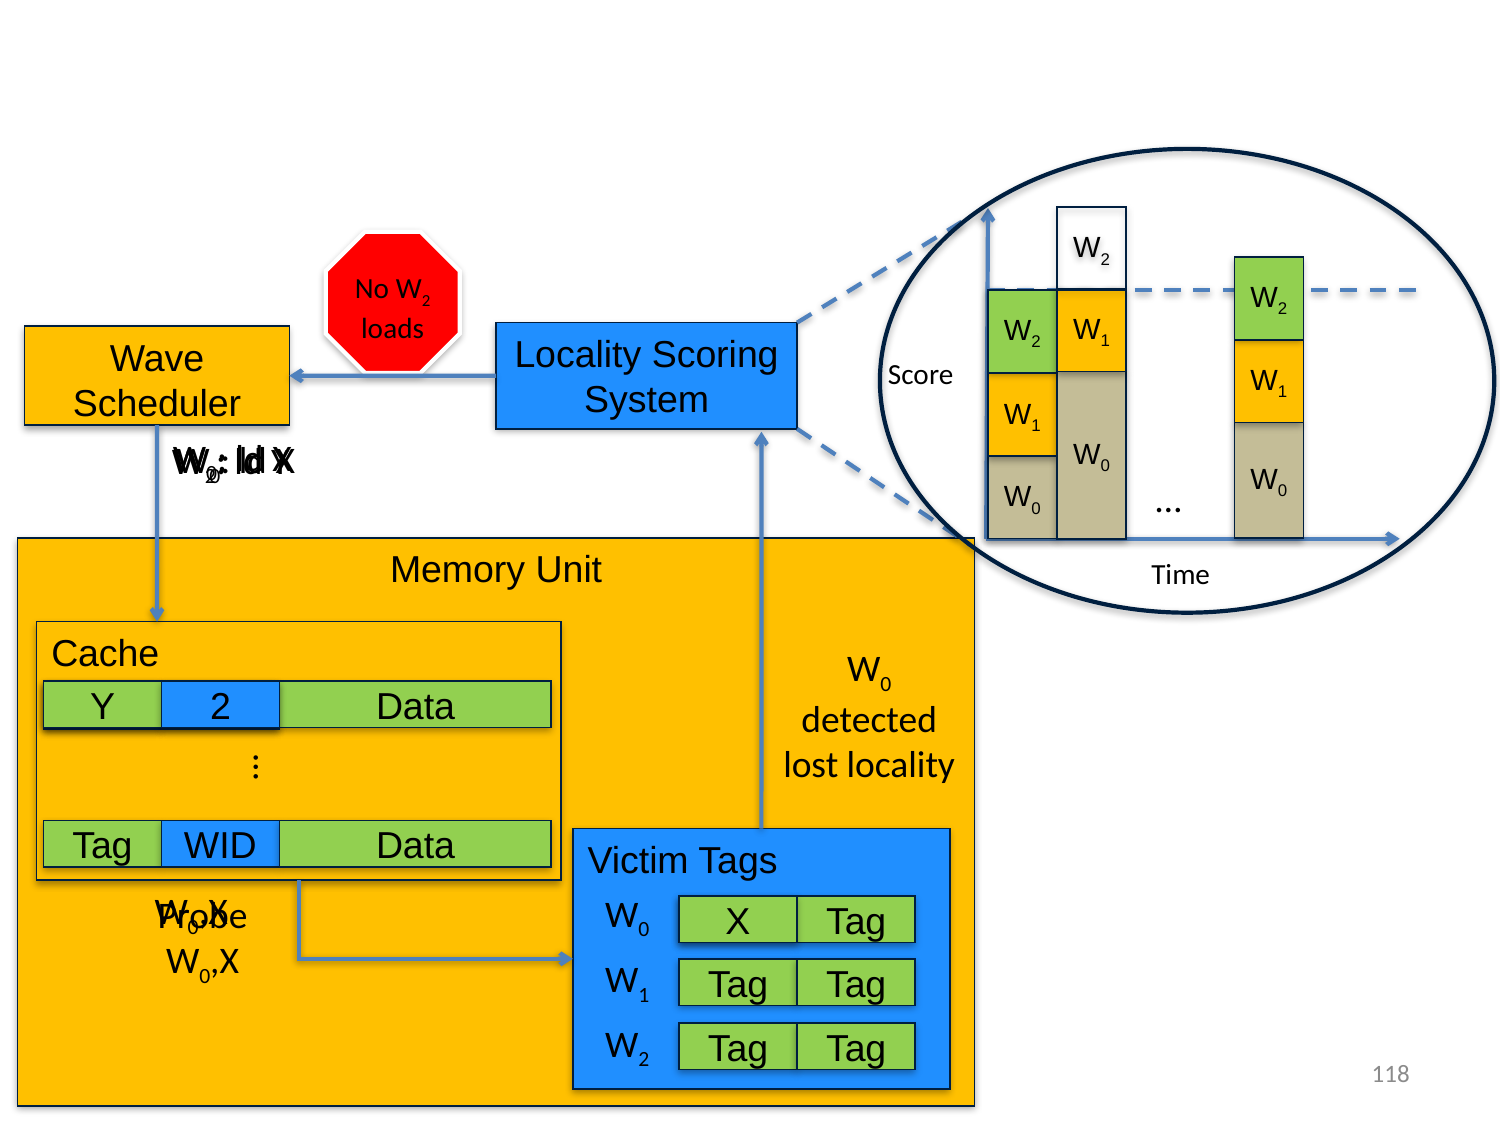

W2

W2
No W2 loads
W1
W2
Locality Scoring System
Wave Scheduler
W1
Score
W0
W1
W0
W0: ld X
W0: ld X
W2: ld Y
W0
…
Memory Unit
Time
Cache
W0
detected lost locality
Tag
Y
WID
2
Data
X
0
…
Tag
WID
Data
Victim Tags
W0,X
W0
ProbeW0,X
Tag
X
Tag
W1
Tag
Tag
W2
Tag
Tag
118